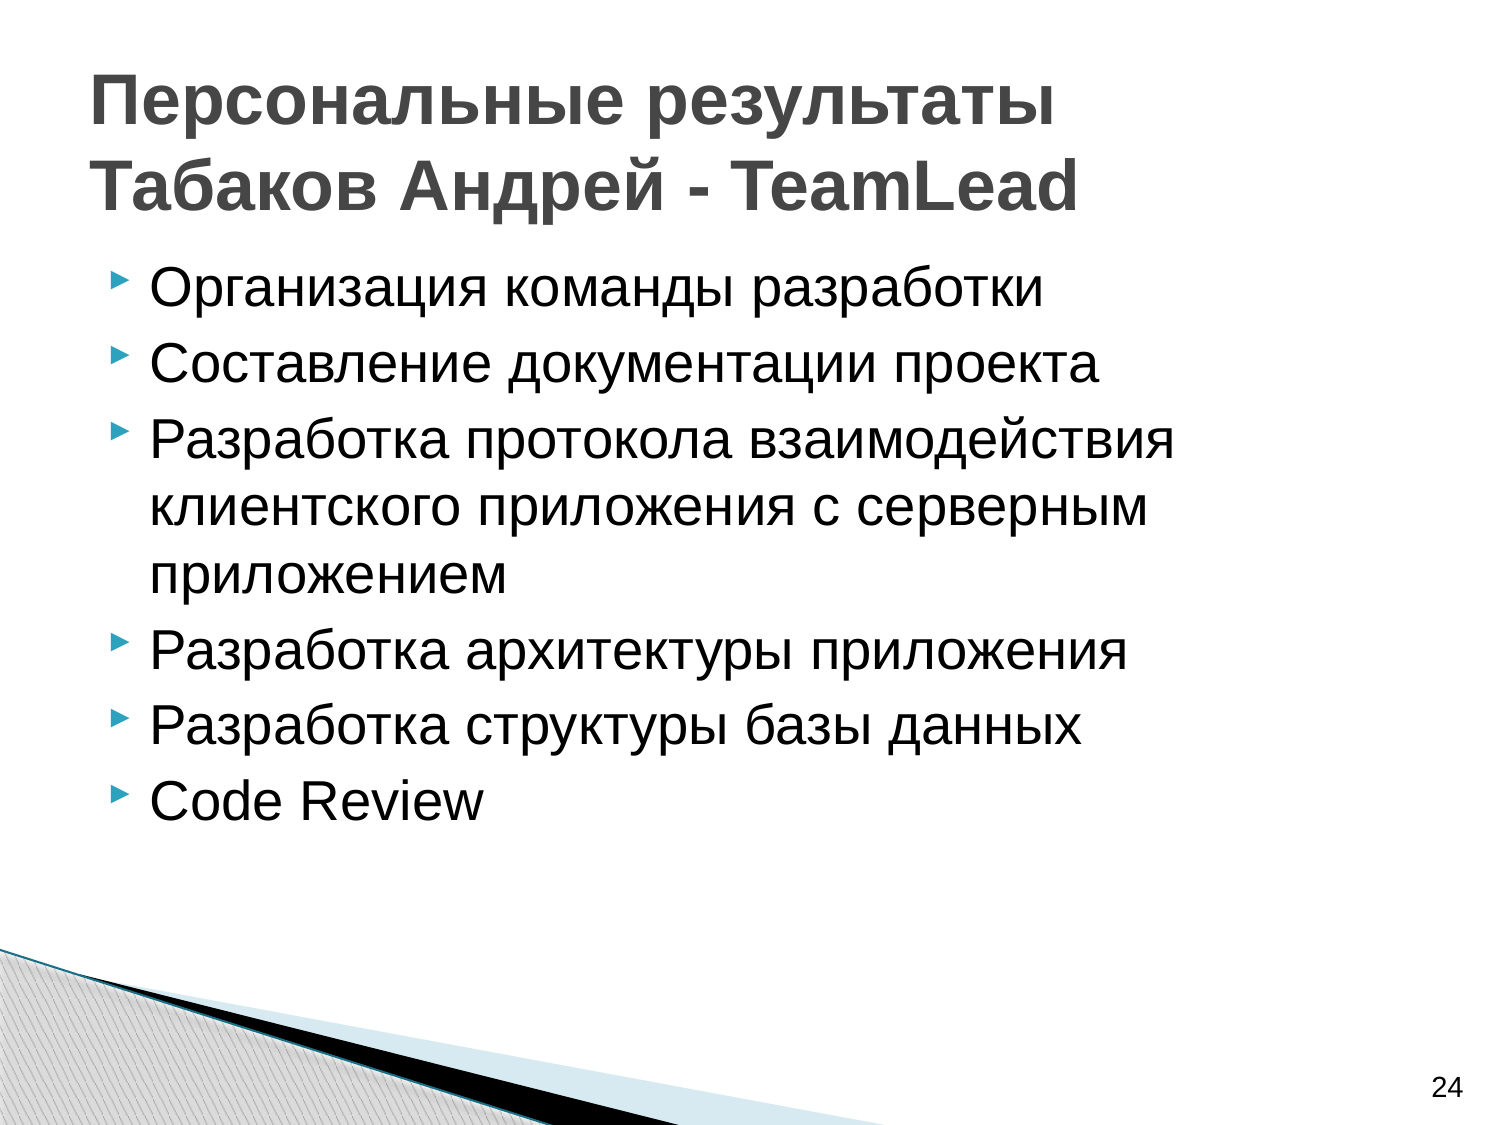

# Персональные результаты Табаков Андрей - TeamLead
Организация команды разработки
Составление документации проекта
Разработка протокола взаимодействия клиентского приложения с серверным приложением
Разработка архитектуры приложения
Разработка структуры базы данных
Code Review
24